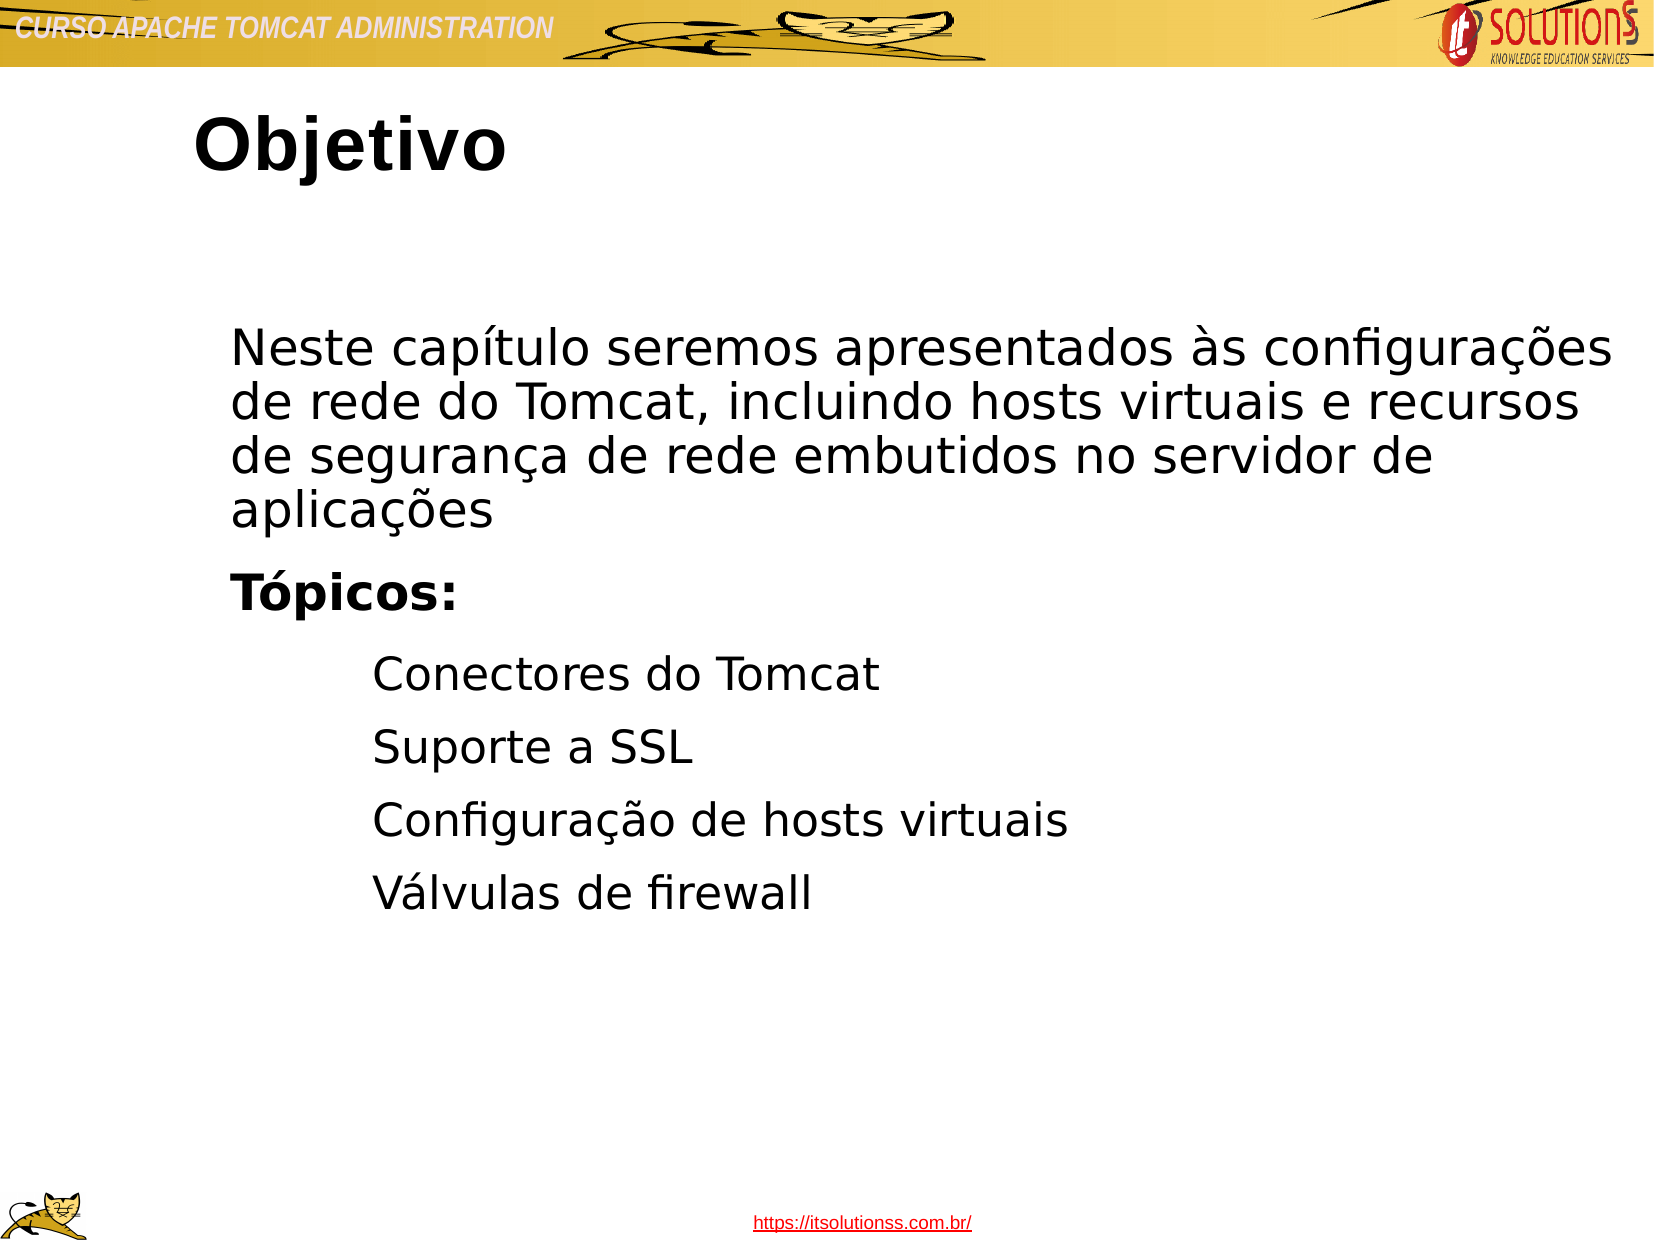

Objetivo
Neste capítulo seremos apresentados às configurações de rede do Tomcat, incluindo hosts virtuais e recursos de segurança de rede embutidos no servidor de aplicações
Tópicos:
Conectores do Tomcat
Suporte a SSL
Configuração de hosts virtuais
Válvulas de firewall